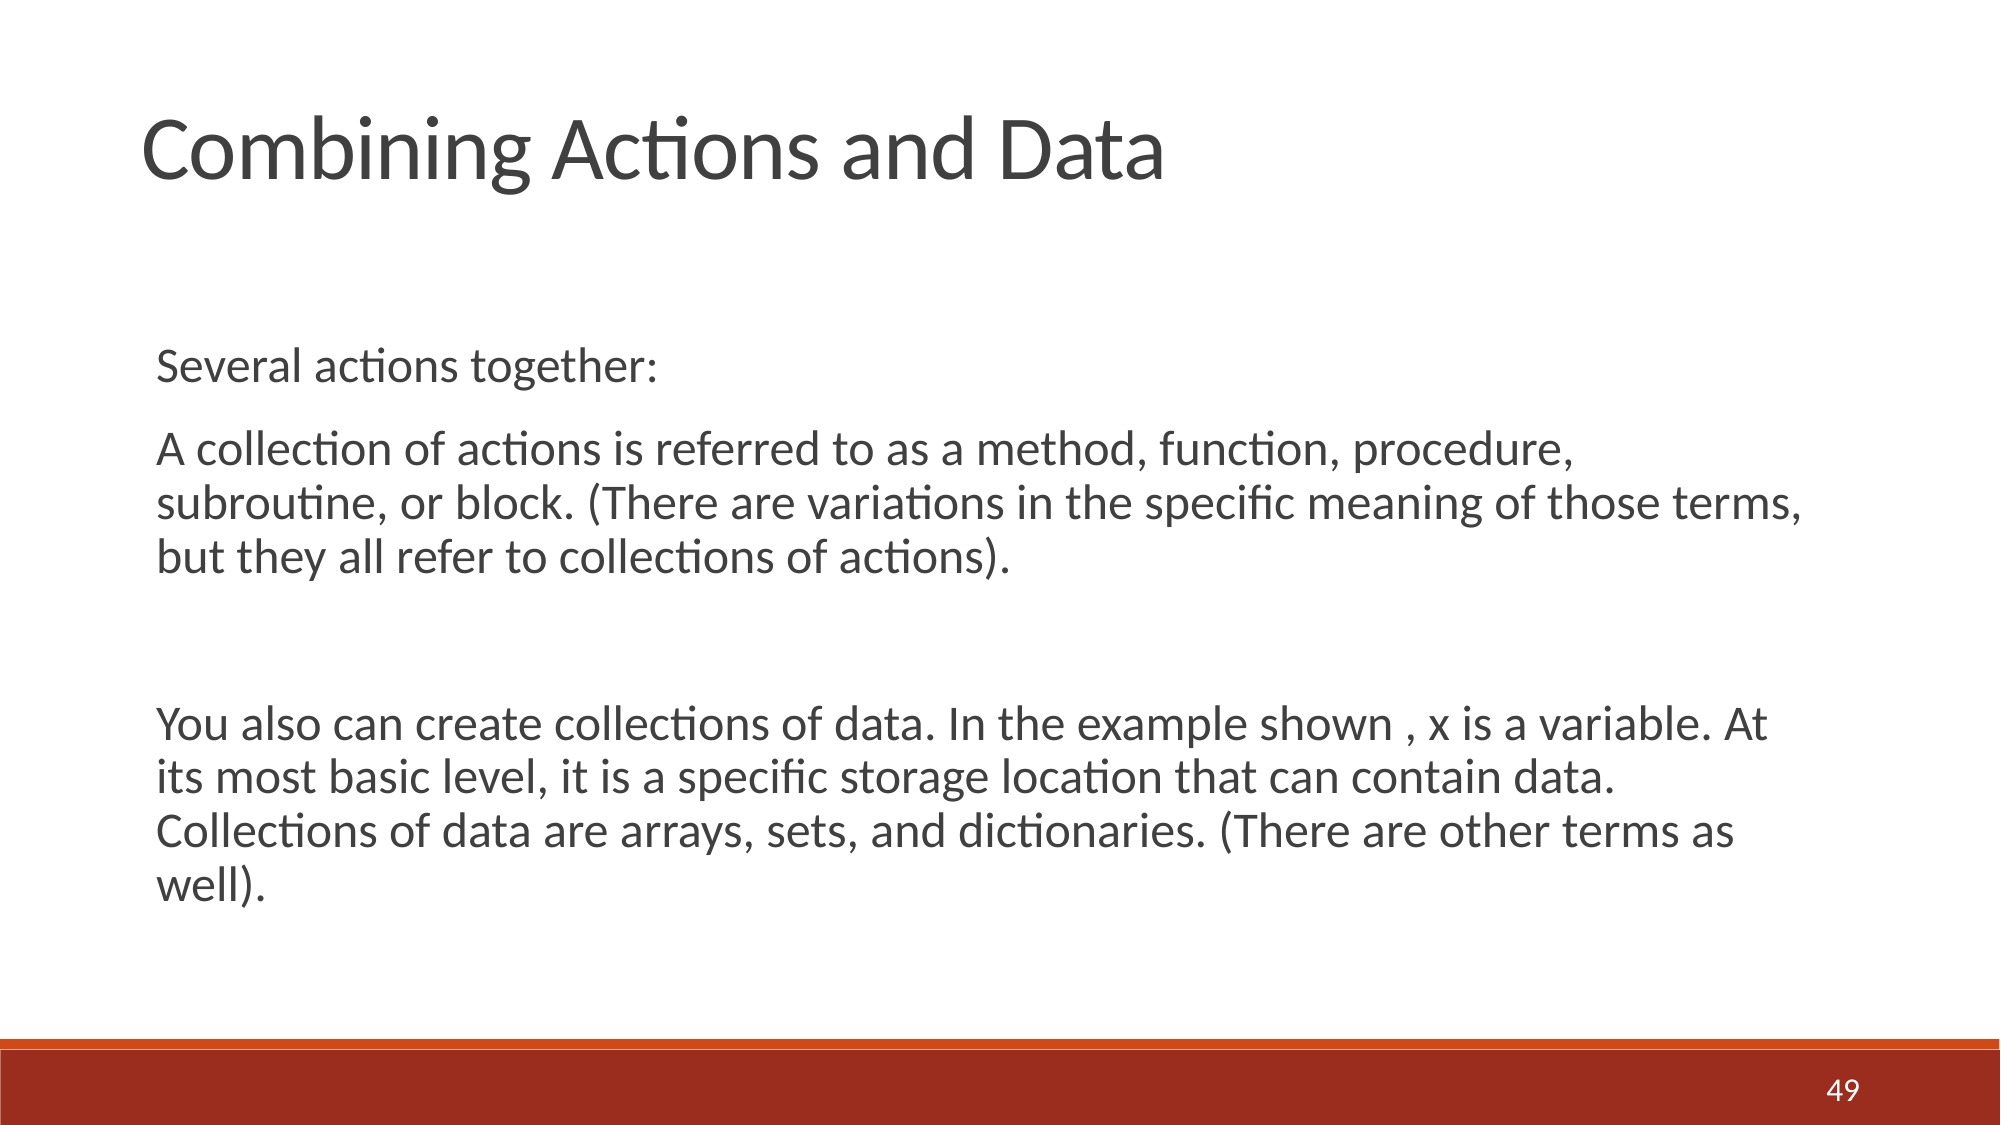

Combining Actions and Data
Several actions together:
A collection of actions is referred to as a method, function, procedure, subroutine, or block. (There are variations in the specific meaning of those terms, but they all refer to collections of actions).

You also can create collections of data. In the example shown , x is a variable. At its most basic level, it is a specific storage location that can contain data. Collections of data are arrays, sets, and dictionaries. (There are other terms as well).
49